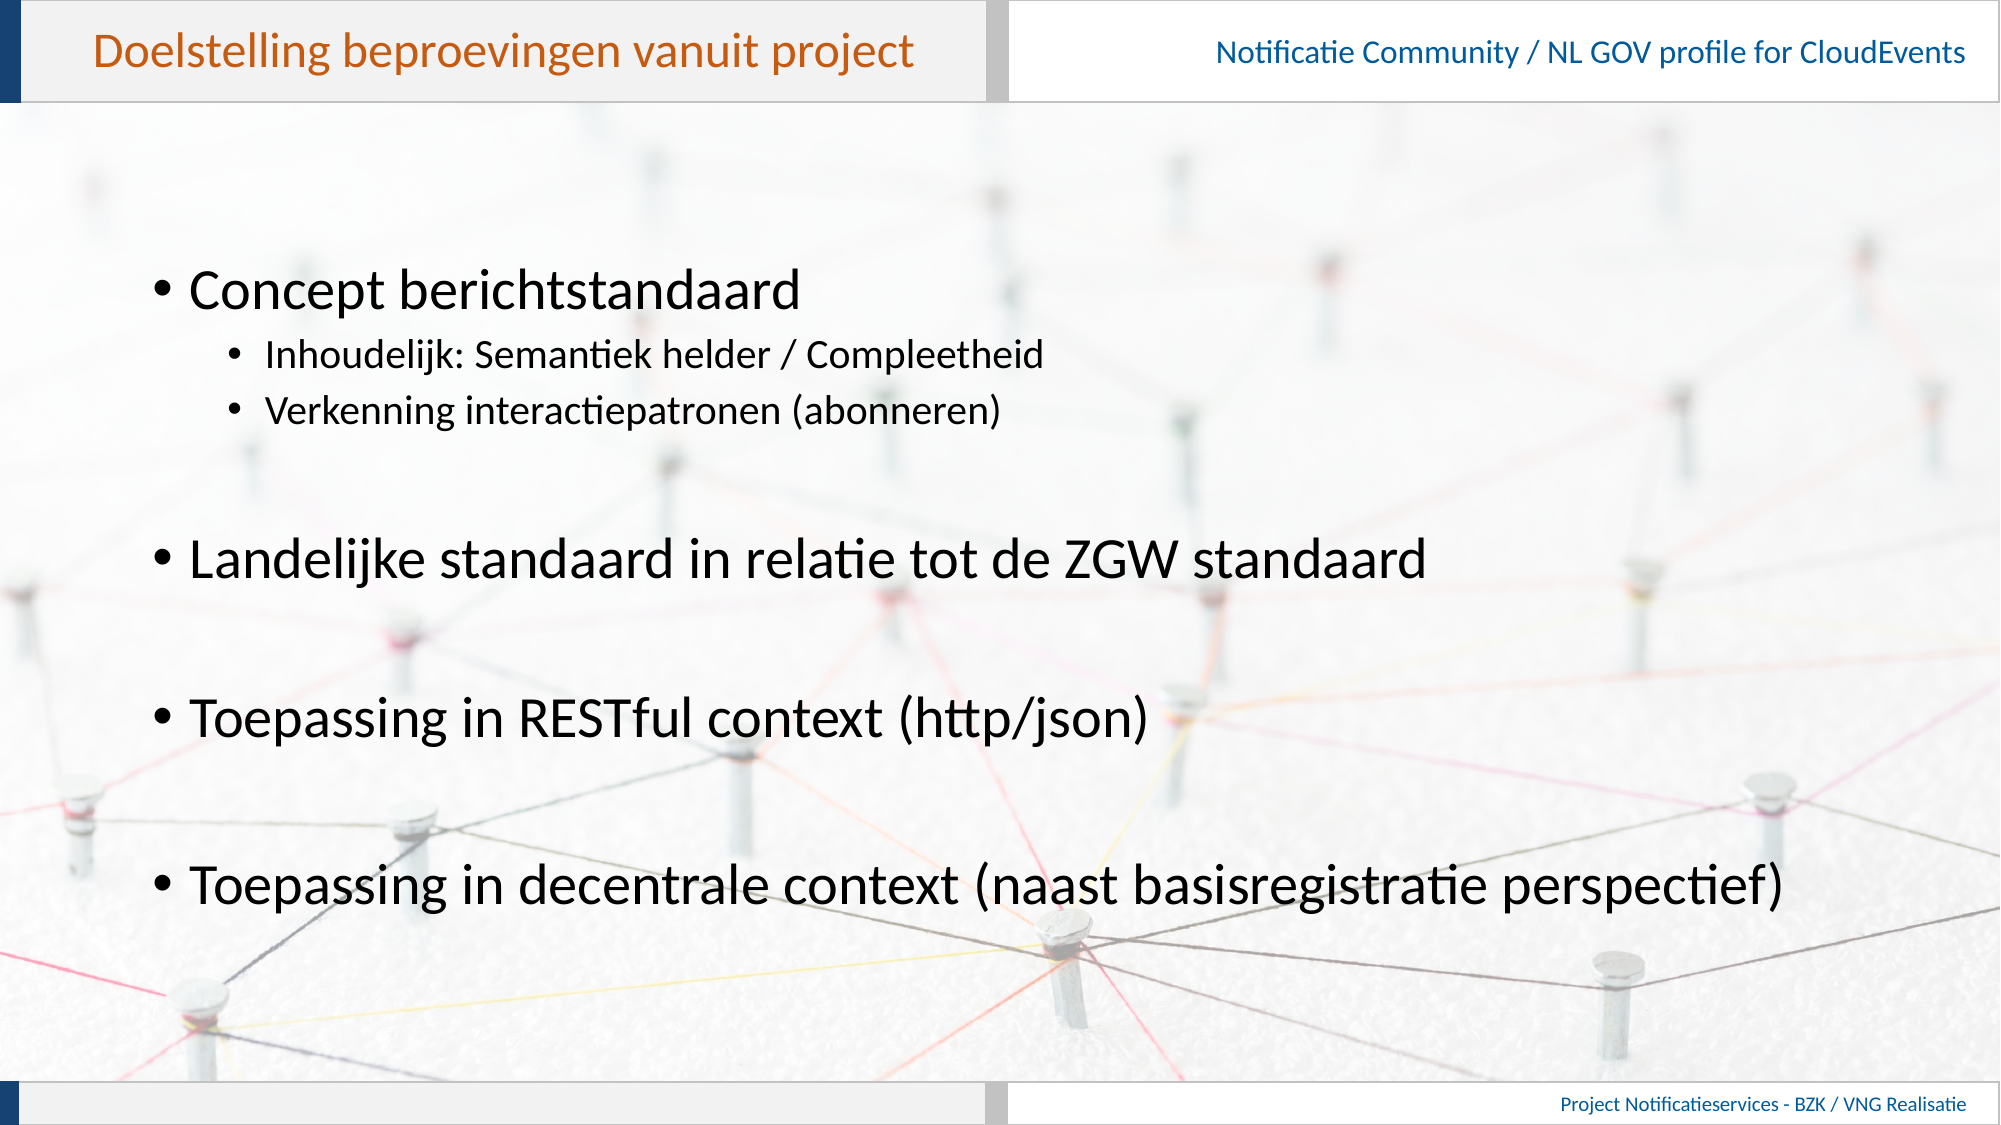

# Doelstelling beproevingen vanuit project

Concept berichtstandaard
Inhoudelijk: Semantiek helder / Compleetheid
Verkenning interactiepatronen (abonneren)

Landelijke standaard in relatie tot de ZGW standaard

Toepassing in RESTful context (http/json)

Toepassing in decentrale context (naast basisregistratie perspectief)